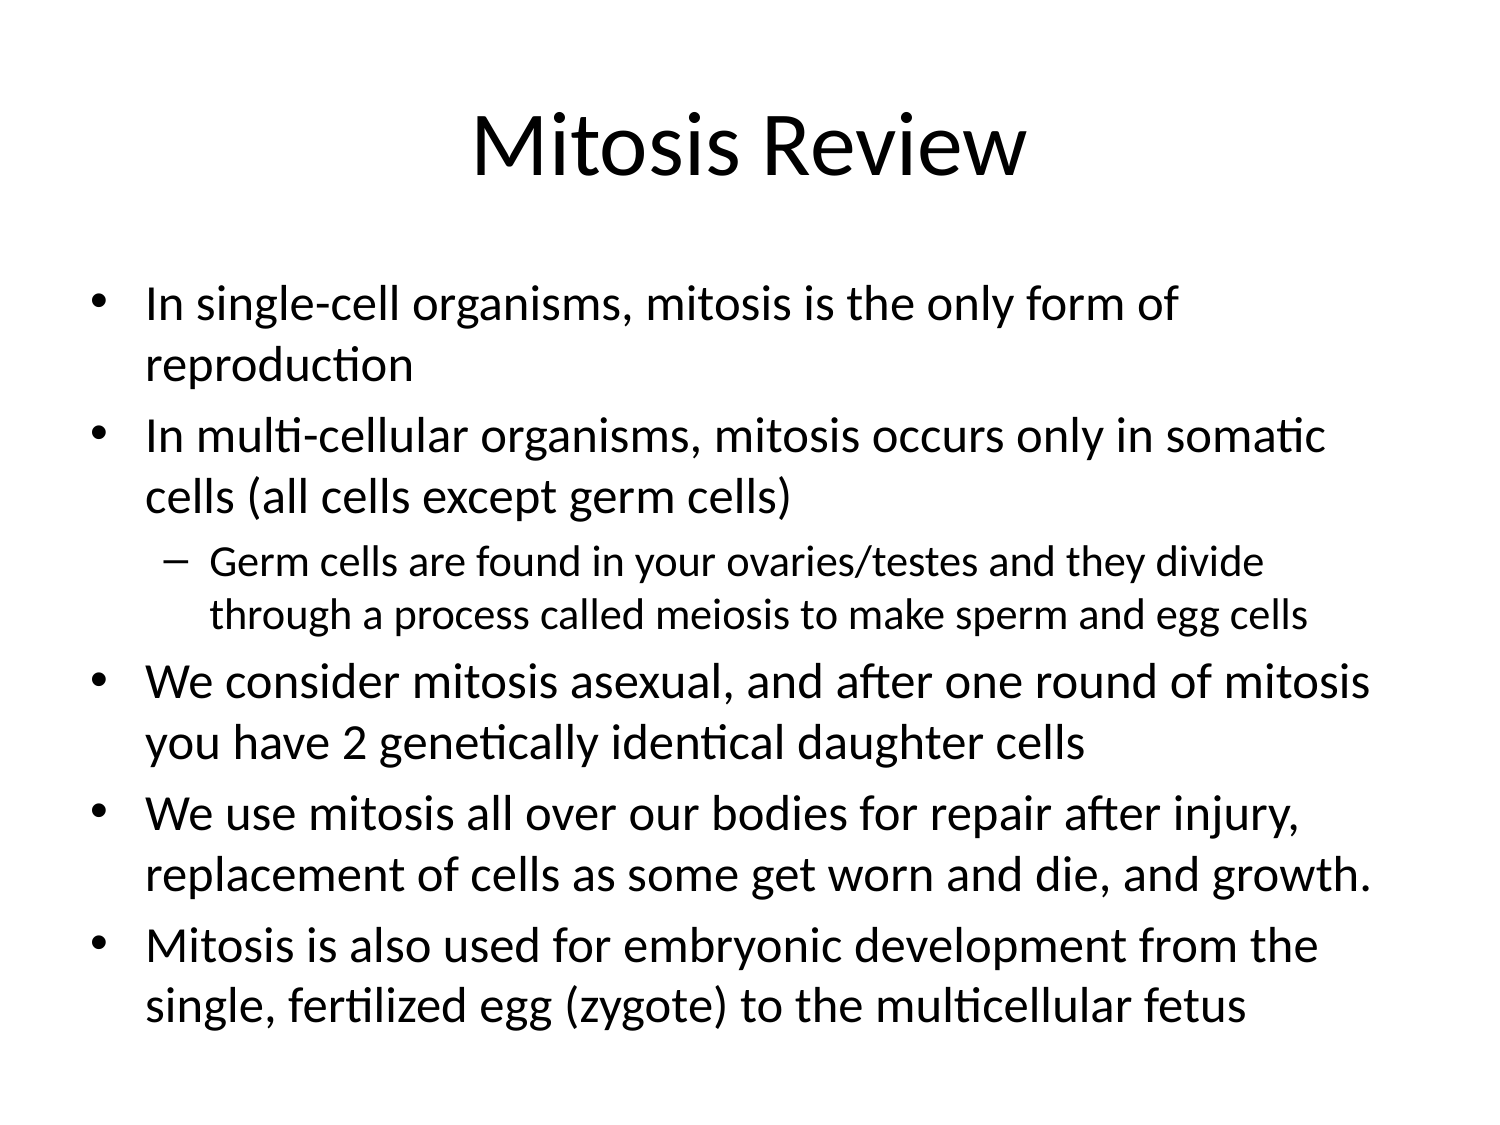

# Mitosis Review
In single-cell organisms, mitosis is the only form of reproduction
In multi-cellular organisms, mitosis occurs only in somatic cells (all cells except germ cells)
Germ cells are found in your ovaries/testes and they divide through a process called meiosis to make sperm and egg cells
We consider mitosis asexual, and after one round of mitosis you have 2 genetically identical daughter cells
We use mitosis all over our bodies for repair after injury, replacement of cells as some get worn and die, and growth.
Mitosis is also used for embryonic development from the single, fertilized egg (zygote) to the multicellular fetus